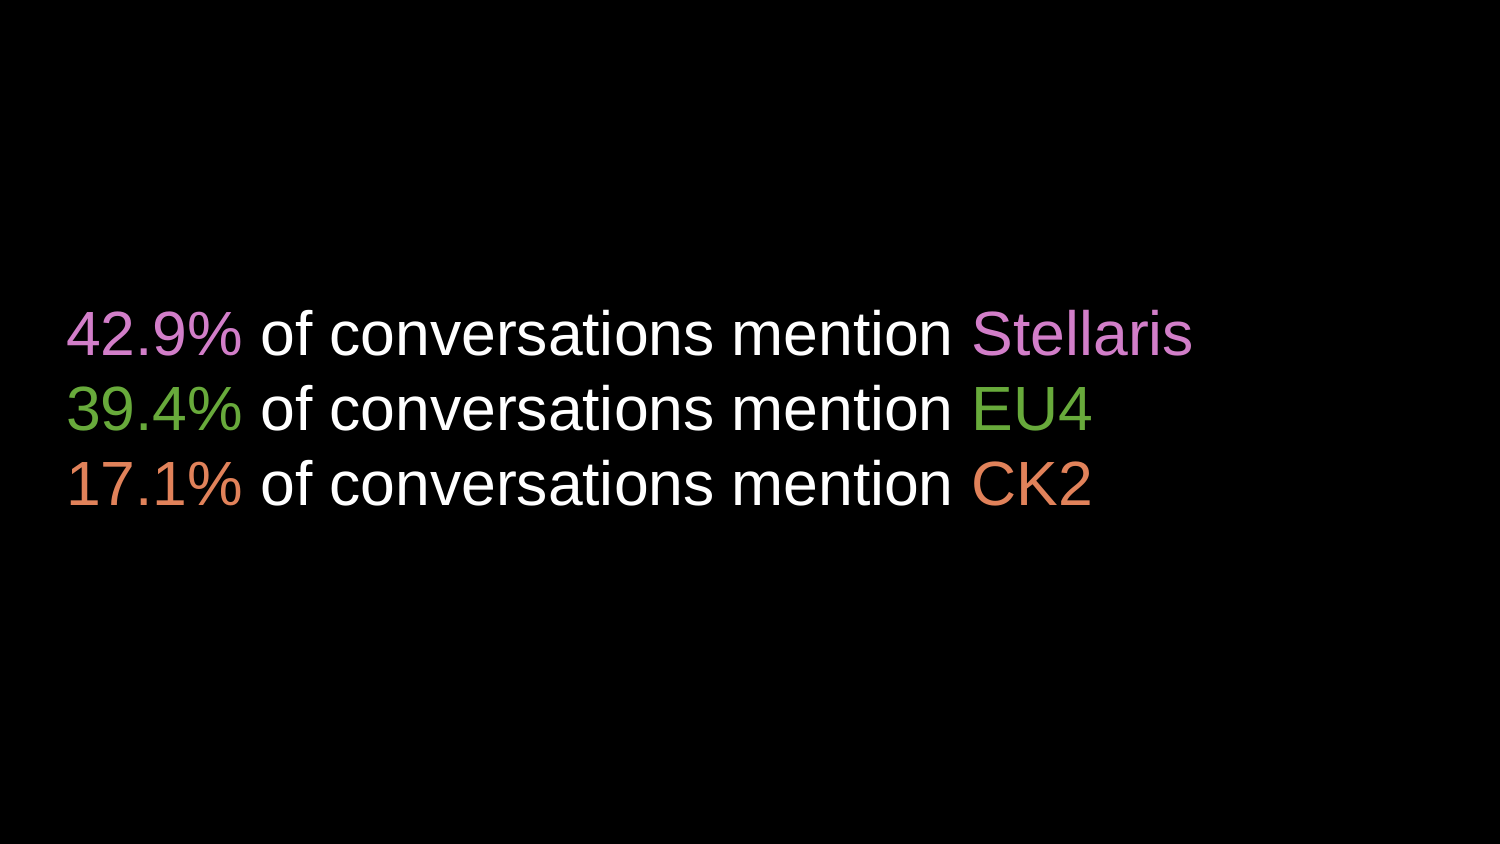

# 42.9% of conversations mention Stellaris
39.4% of conversations mention EU4
17.1% of conversations mention CK2